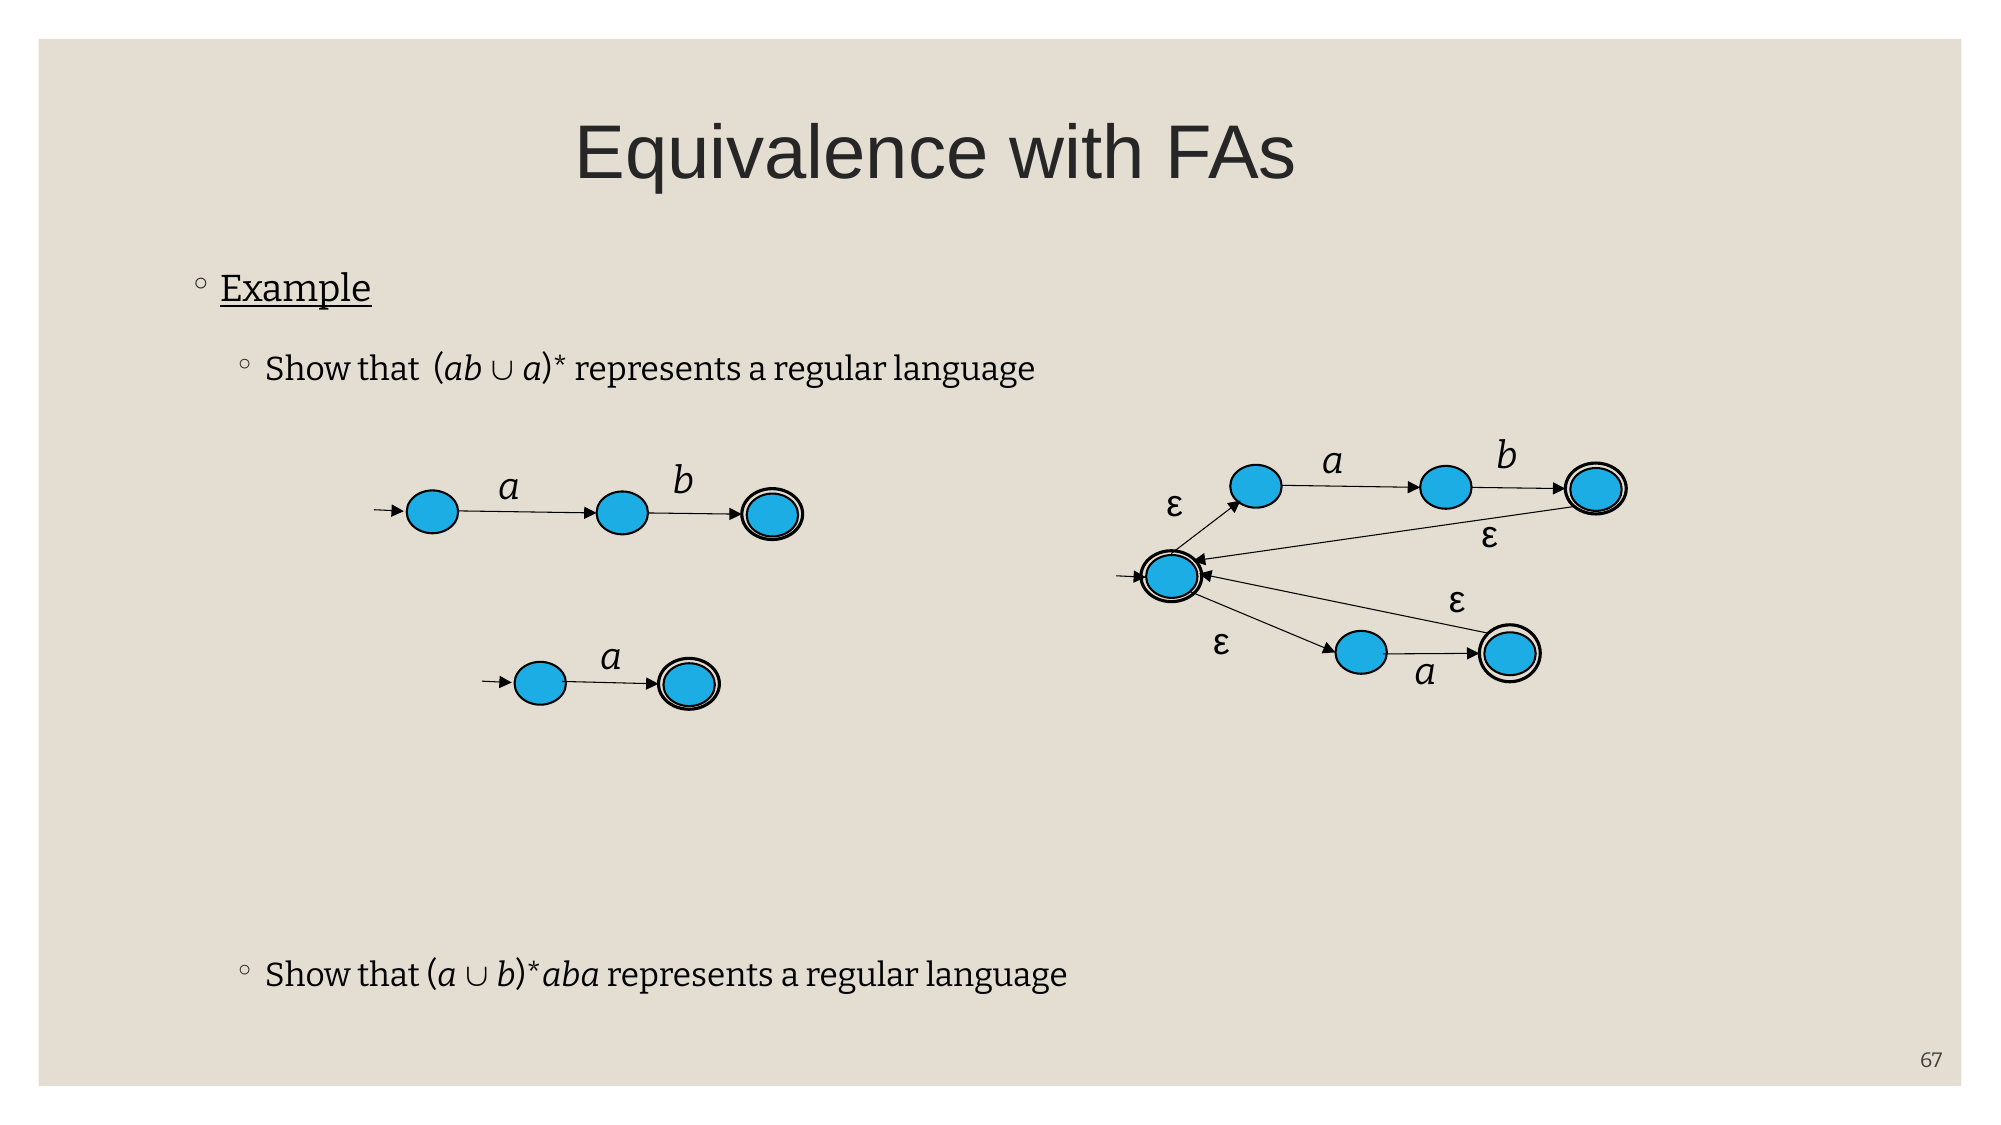

# Equivalence with FAs
Example
Show that  (ab ∪ a)* represents a regular language

Show that (a ∪ b)*aba represents a regular language
b
a
b
a

ε

ε

ε
ε

a

a

67